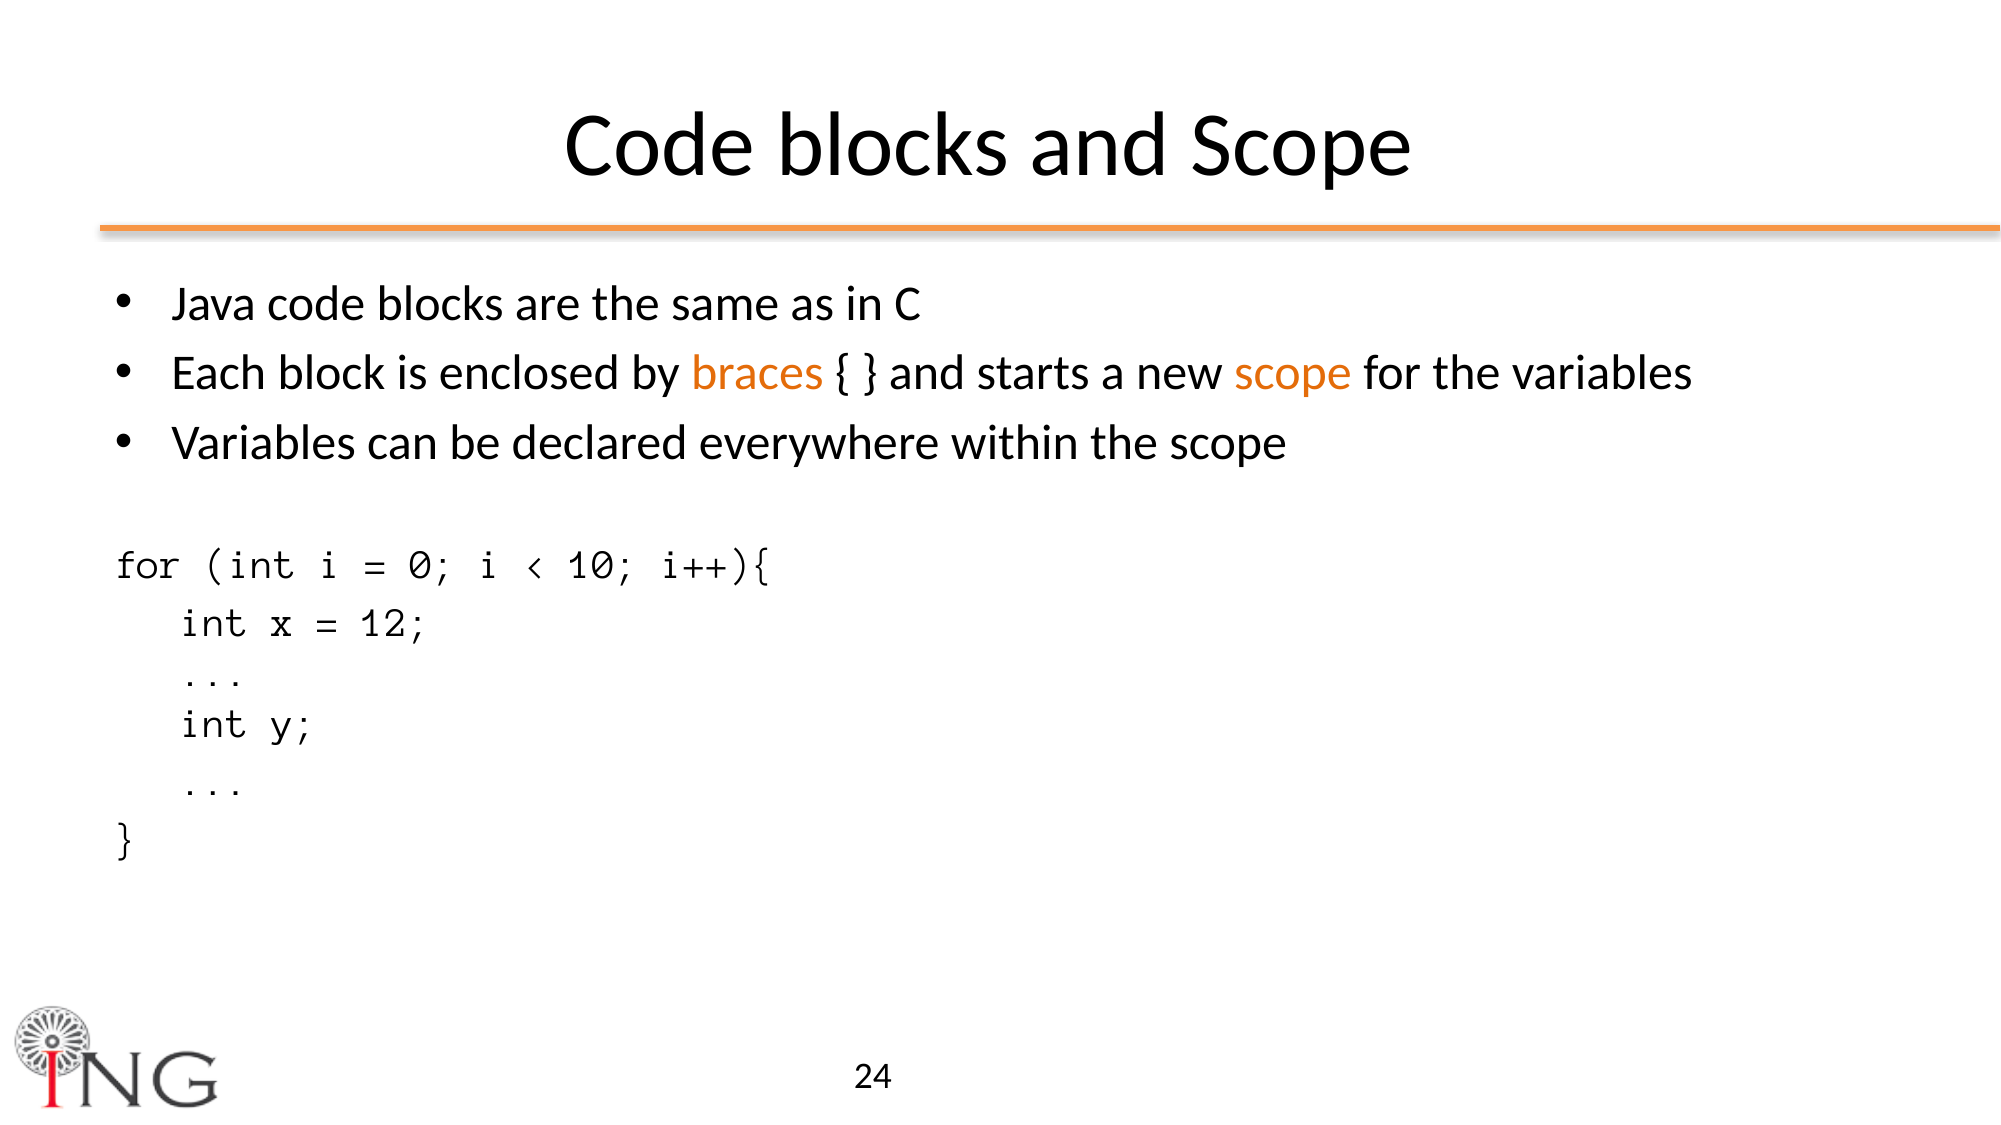

# Code blocks and Scope
Java code blocks are the same as in C
Each block is enclosed by braces { } and starts a new scope for the variables
Variables can be declared everywhere within the scope

for (int i = 0; i < 10; i++){
int x = 12;
...
int y;
...
}

24